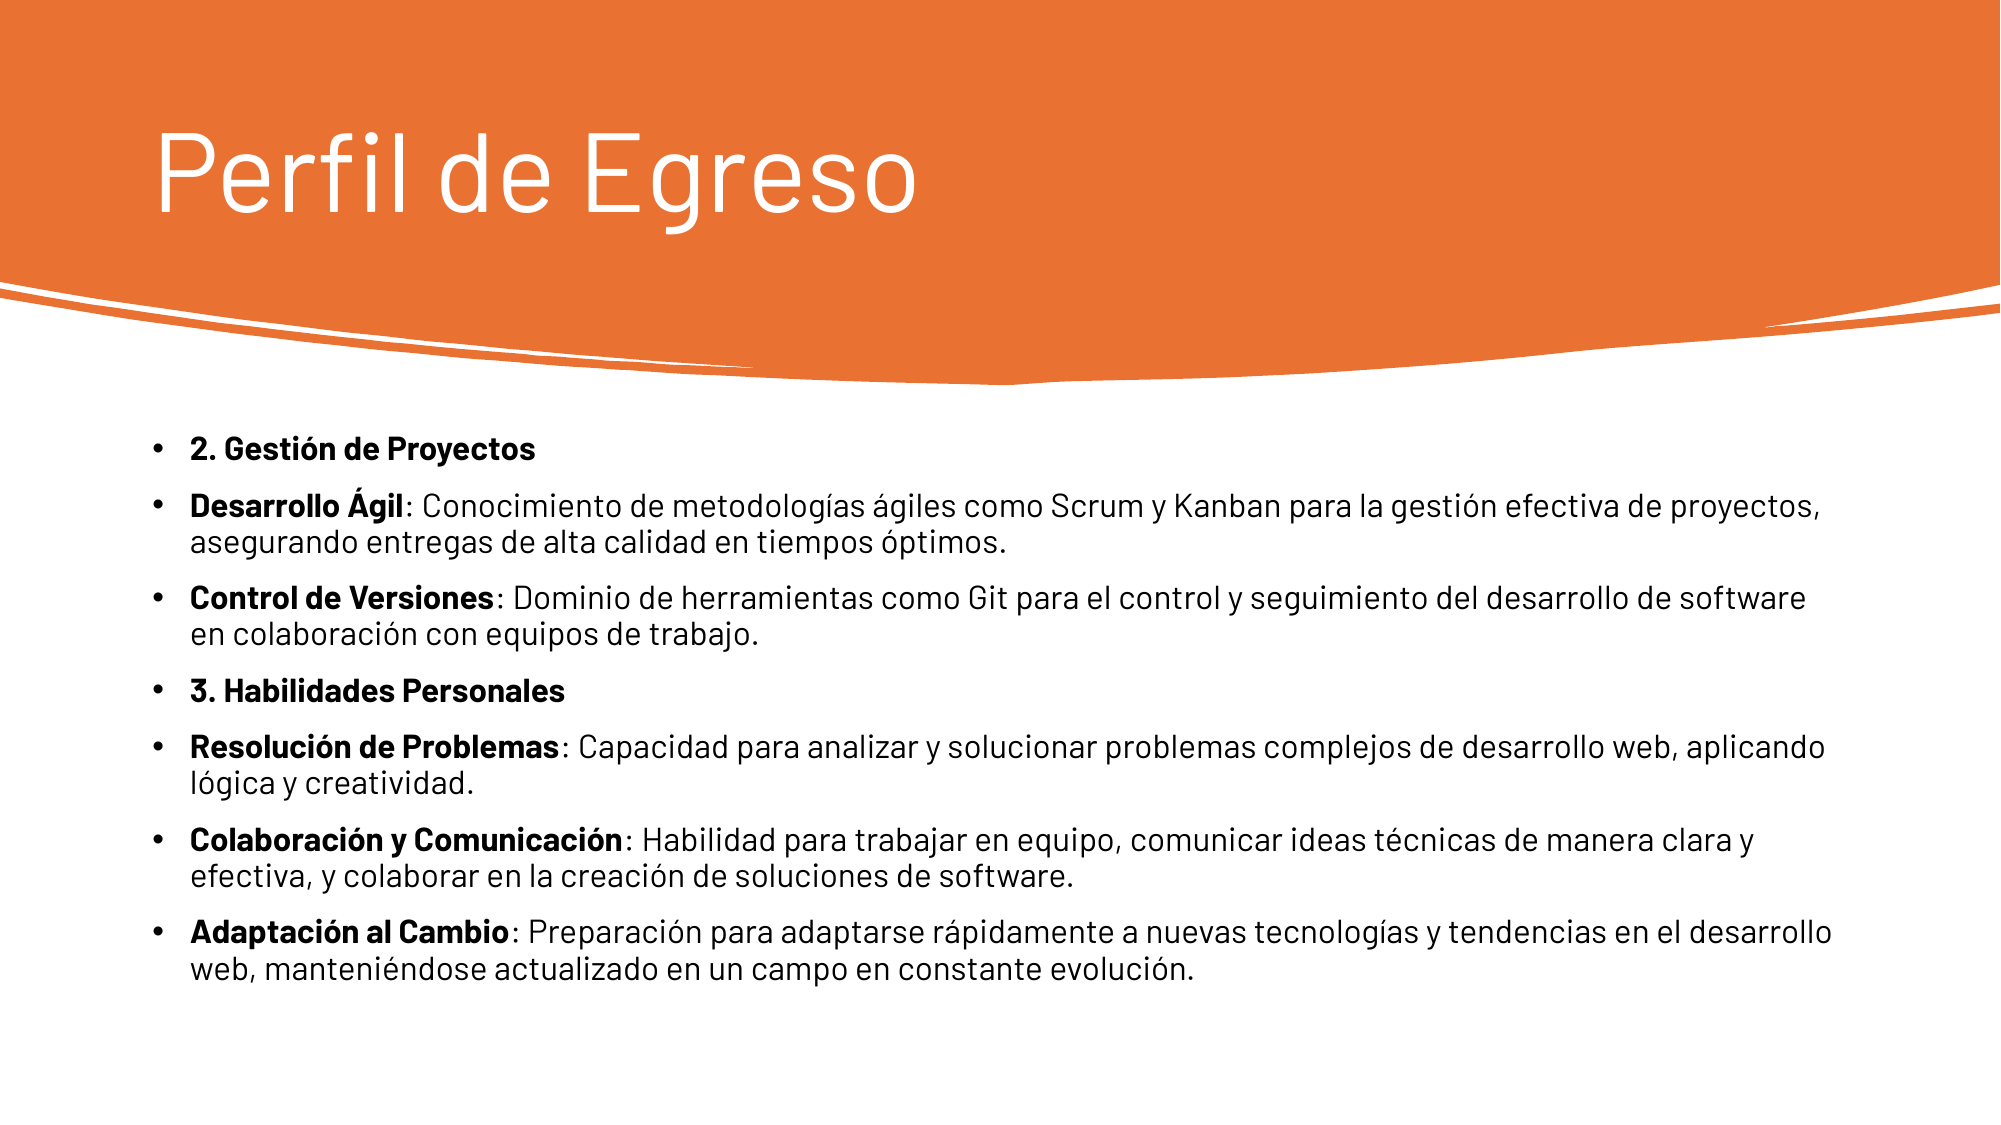

# Perfil de Egreso
2. Gestión de Proyectos
Desarrollo Ágil: Conocimiento de metodologías ágiles como Scrum y Kanban para la gestión efectiva de proyectos, asegurando entregas de alta calidad en tiempos óptimos.
Control de Versiones: Dominio de herramientas como Git para el control y seguimiento del desarrollo de software en colaboración con equipos de trabajo.
3. Habilidades Personales
Resolución de Problemas: Capacidad para analizar y solucionar problemas complejos de desarrollo web, aplicando lógica y creatividad.
Colaboración y Comunicación: Habilidad para trabajar en equipo, comunicar ideas técnicas de manera clara y efectiva, y colaborar en la creación de soluciones de software.
Adaptación al Cambio: Preparación para adaptarse rápidamente a nuevas tecnologías y tendencias en el desarrollo web, manteniéndose actualizado en un campo en constante evolución.